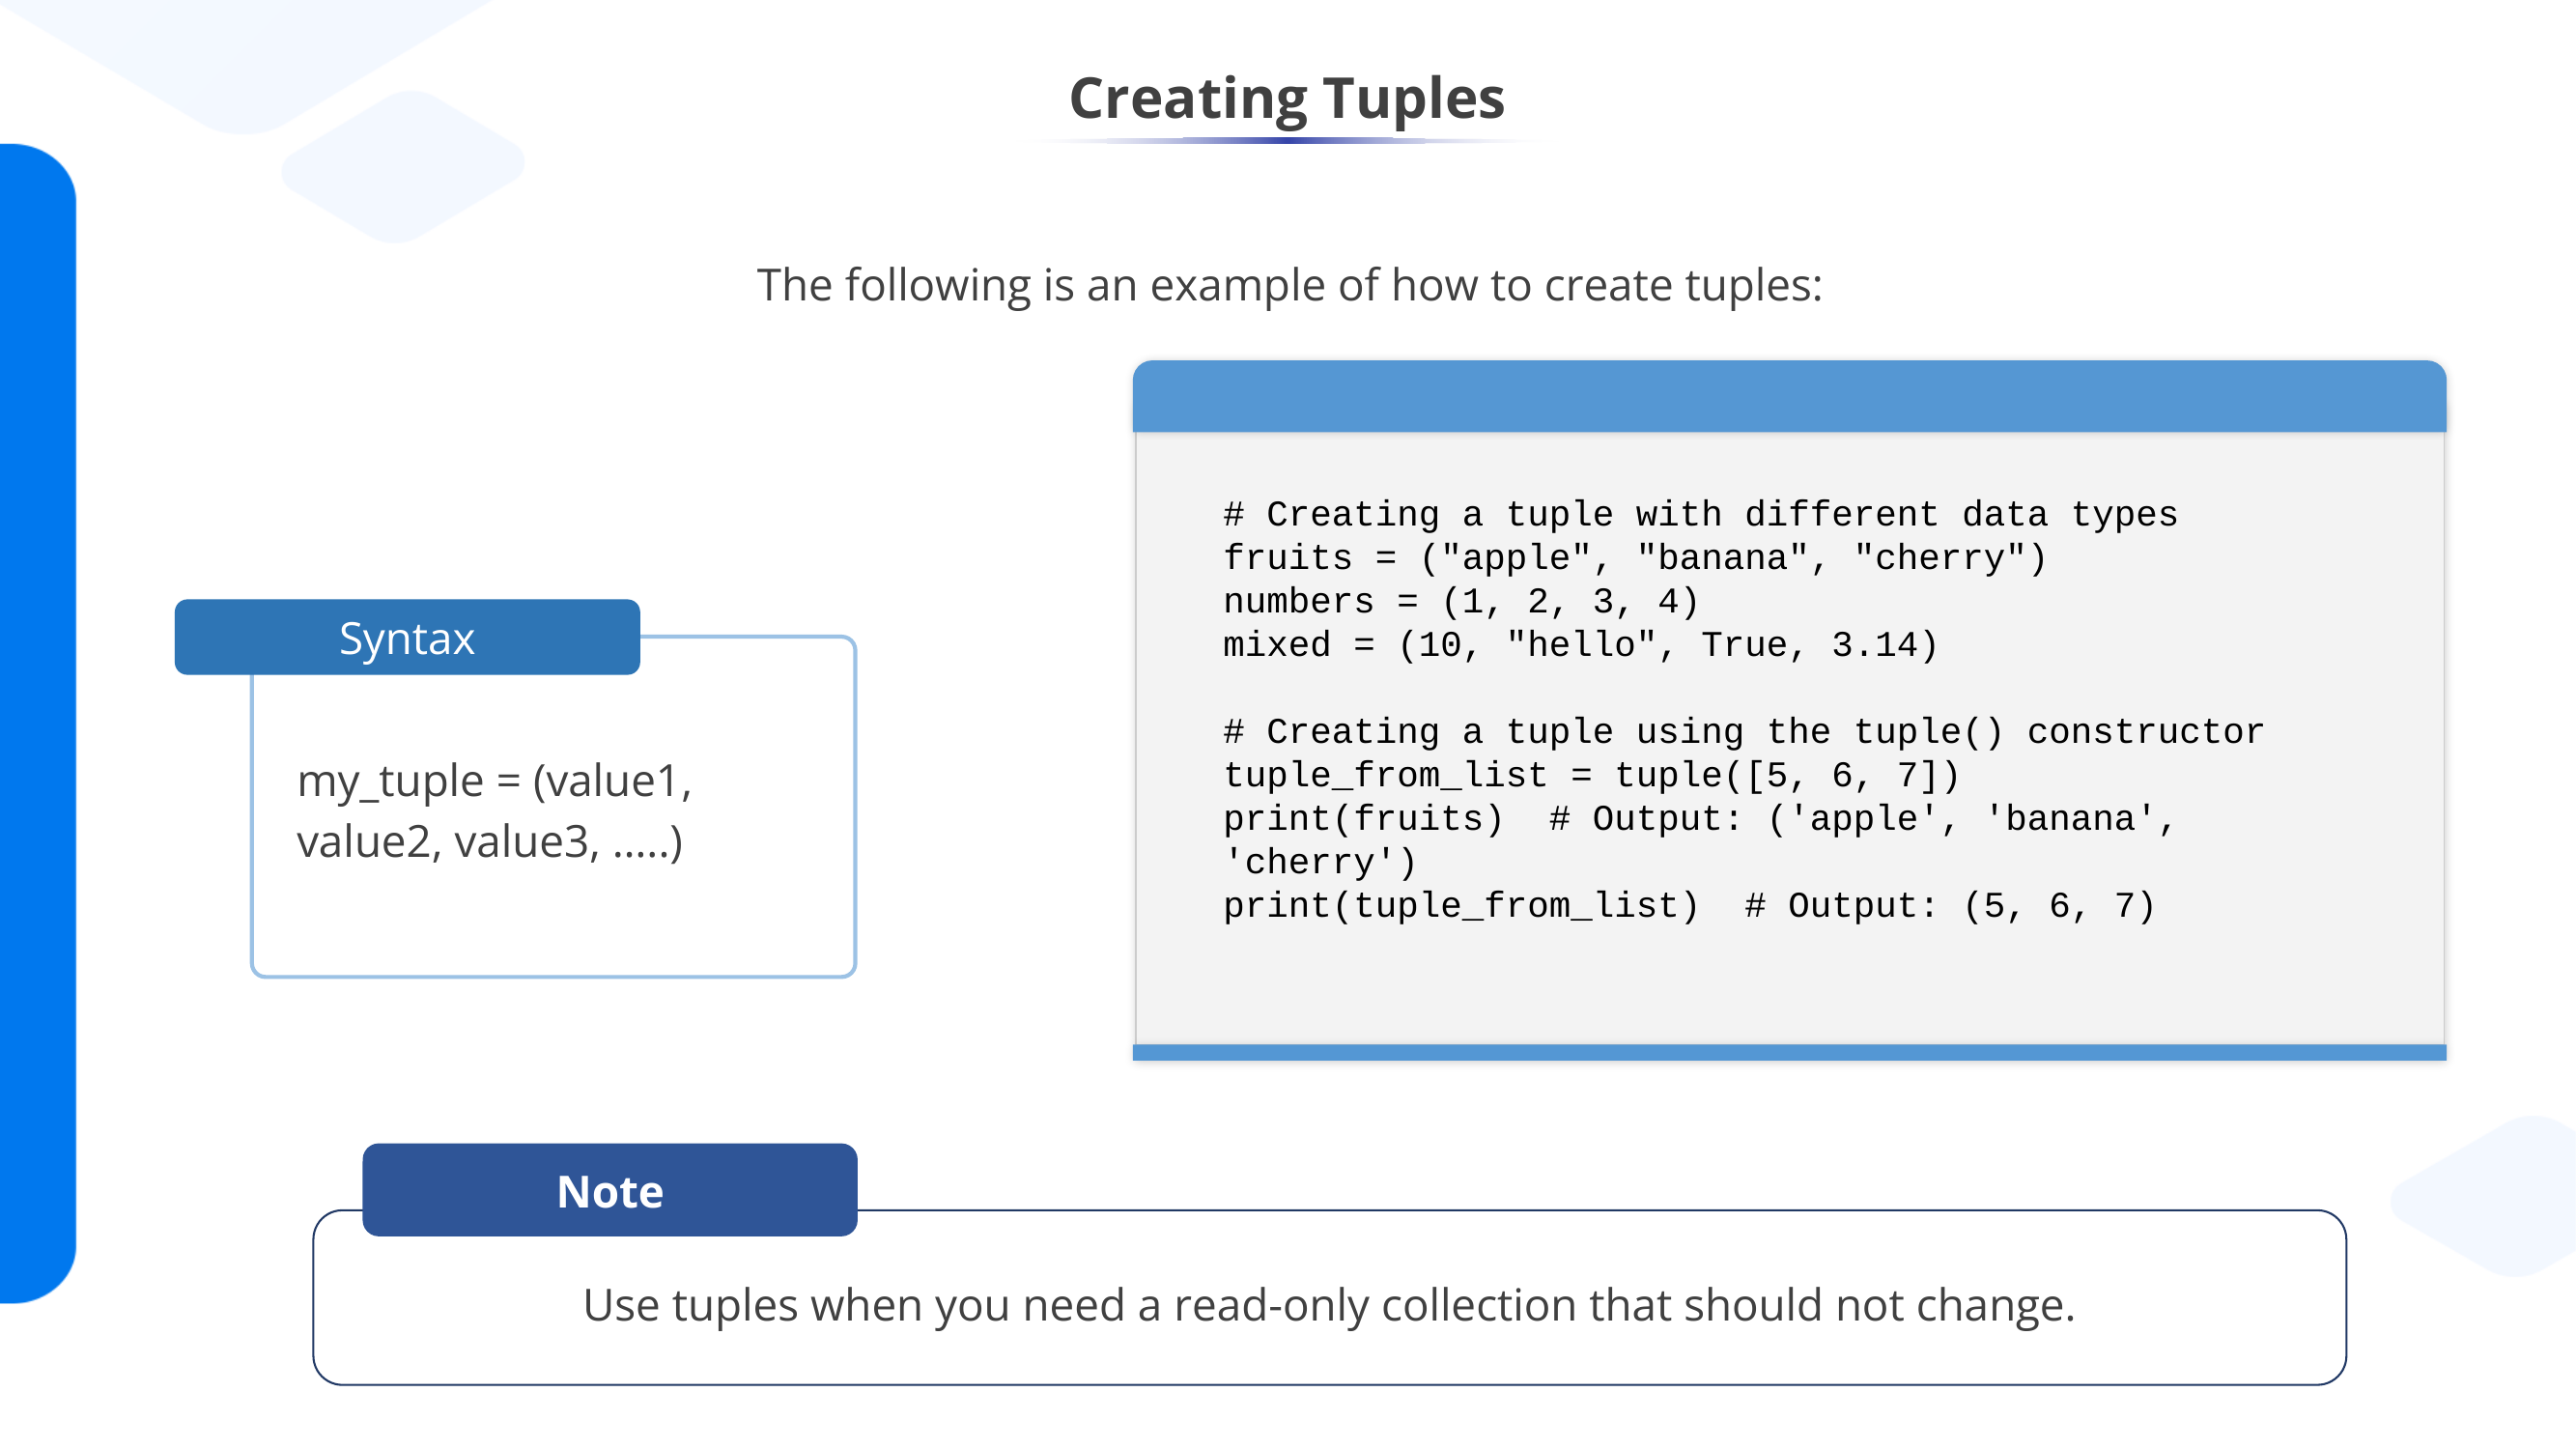

# Creating Tuples

The following is an example of how to create tuples:

# Creating a tuple with different data types
fruits = ("apple", "banana", "cherry")
numbers = (1, 2, 3, 4)
mixed = (10, "hello", True, 3.14)

# Creating a tuple using the tuple() constructor
tuple_from_list = tuple([5, 6, 7])
print(fruits)  # Output: ('apple', 'banana', 'cherry')
print(tuple_from_list)  # Output: (5, 6, 7)
Syntax

my_tuple = (value1, value2, value3, …..)
Note

Use tuples when you need a read-only collection that should not change.